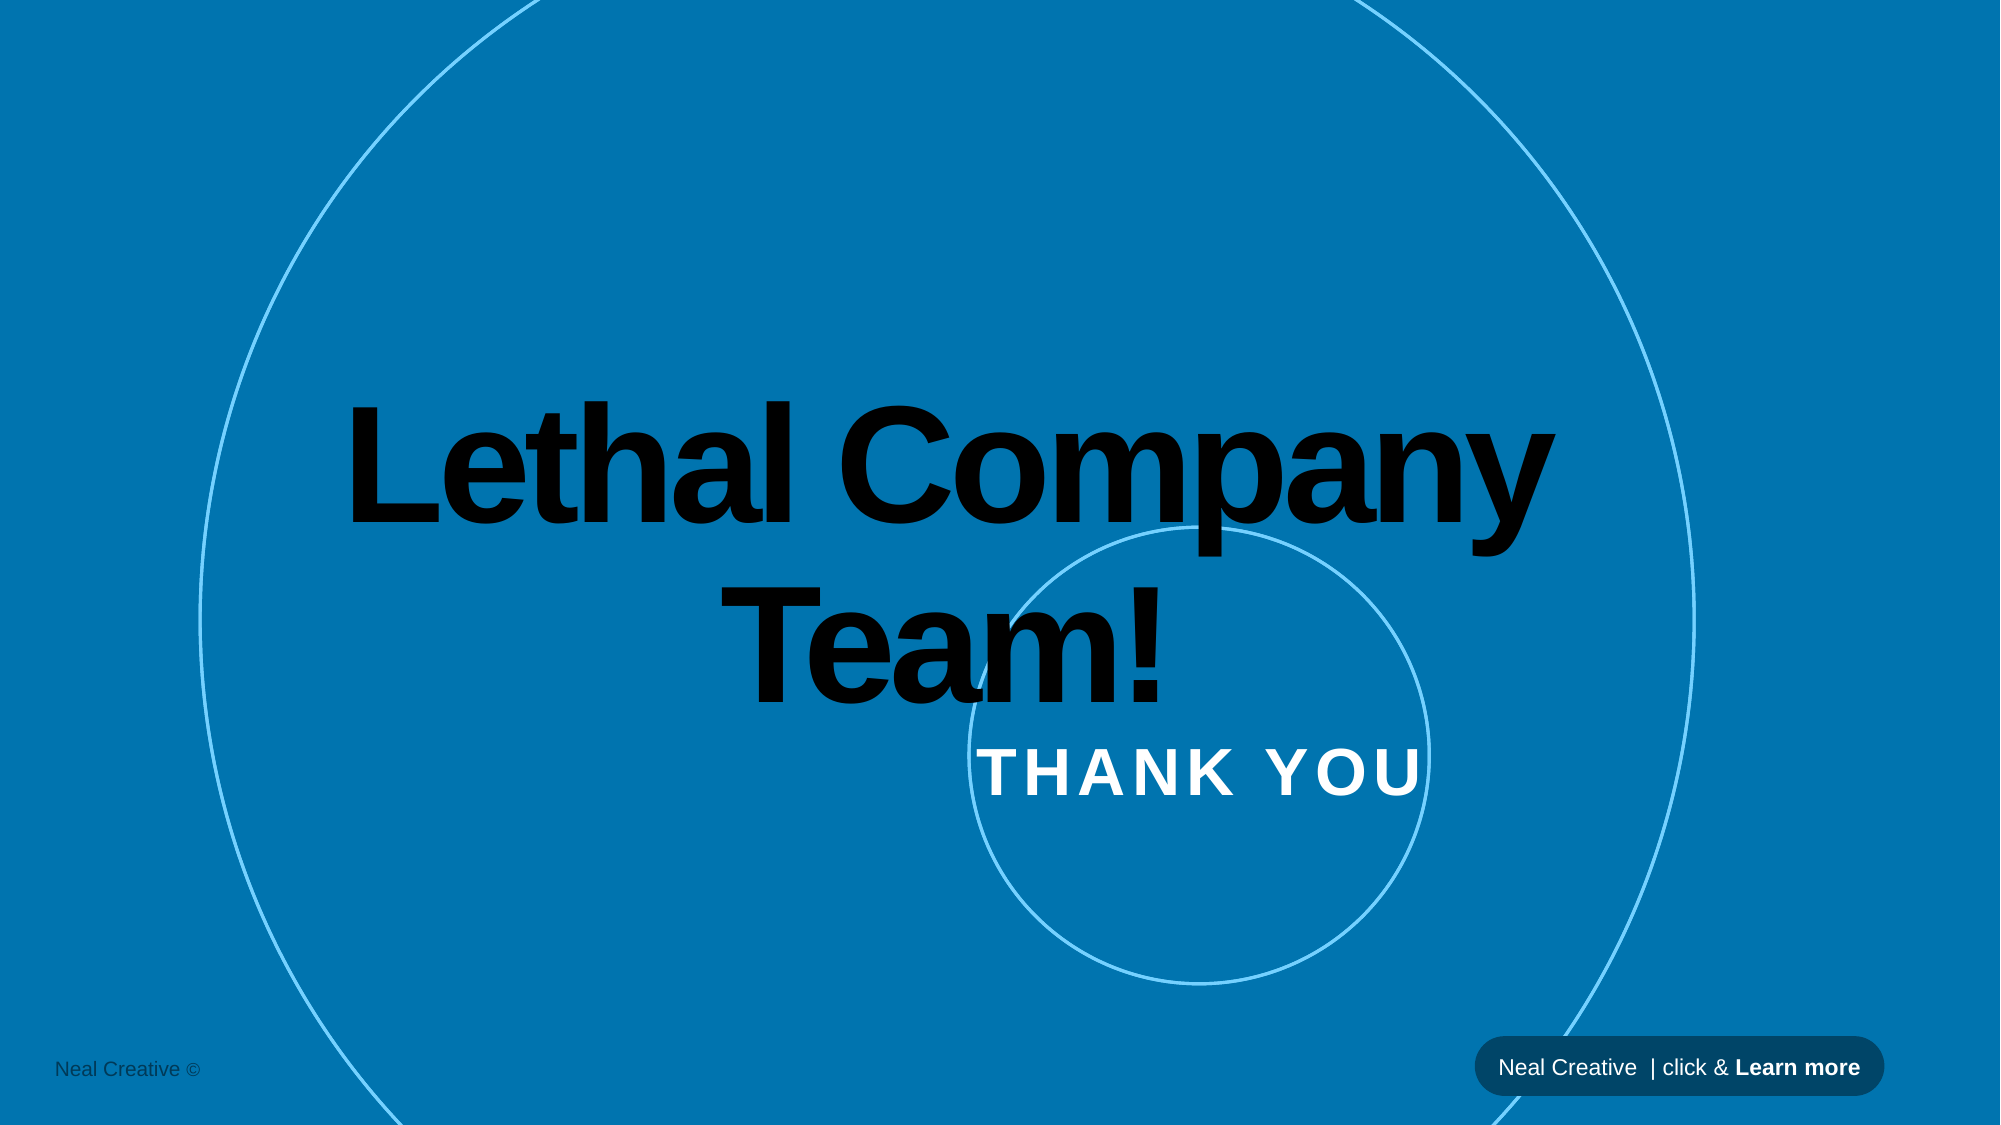

# Lethal Company Team!
THANK YOU
Neal Creative  | click & Learn more